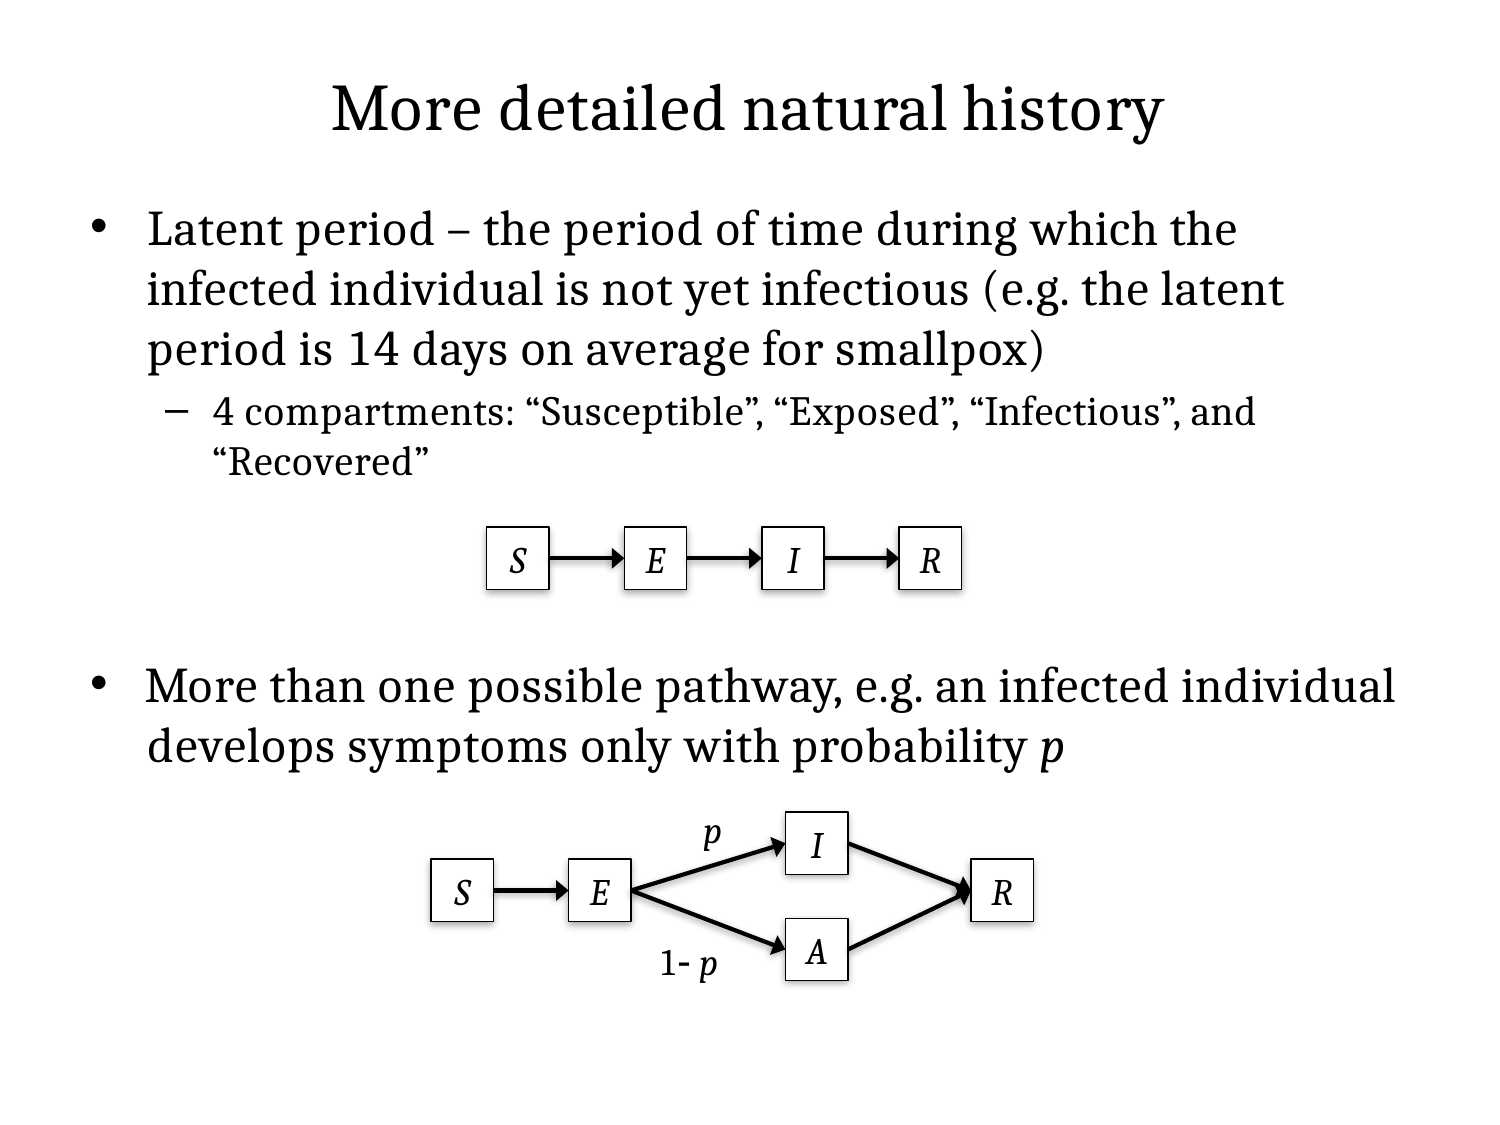

# More detailed natural history
Latent period – the period of time during which the infected individual is not yet infectious (e.g. the latent period is 14 days on average for smallpox)
4 compartments: “Susceptible”, “Exposed”, “Infectious”, and “Recovered”

More than one possible pathway, e.g. an infected individual develops symptoms only with probability p
S
E
I
R
p
I
S
E
R
A
1− p